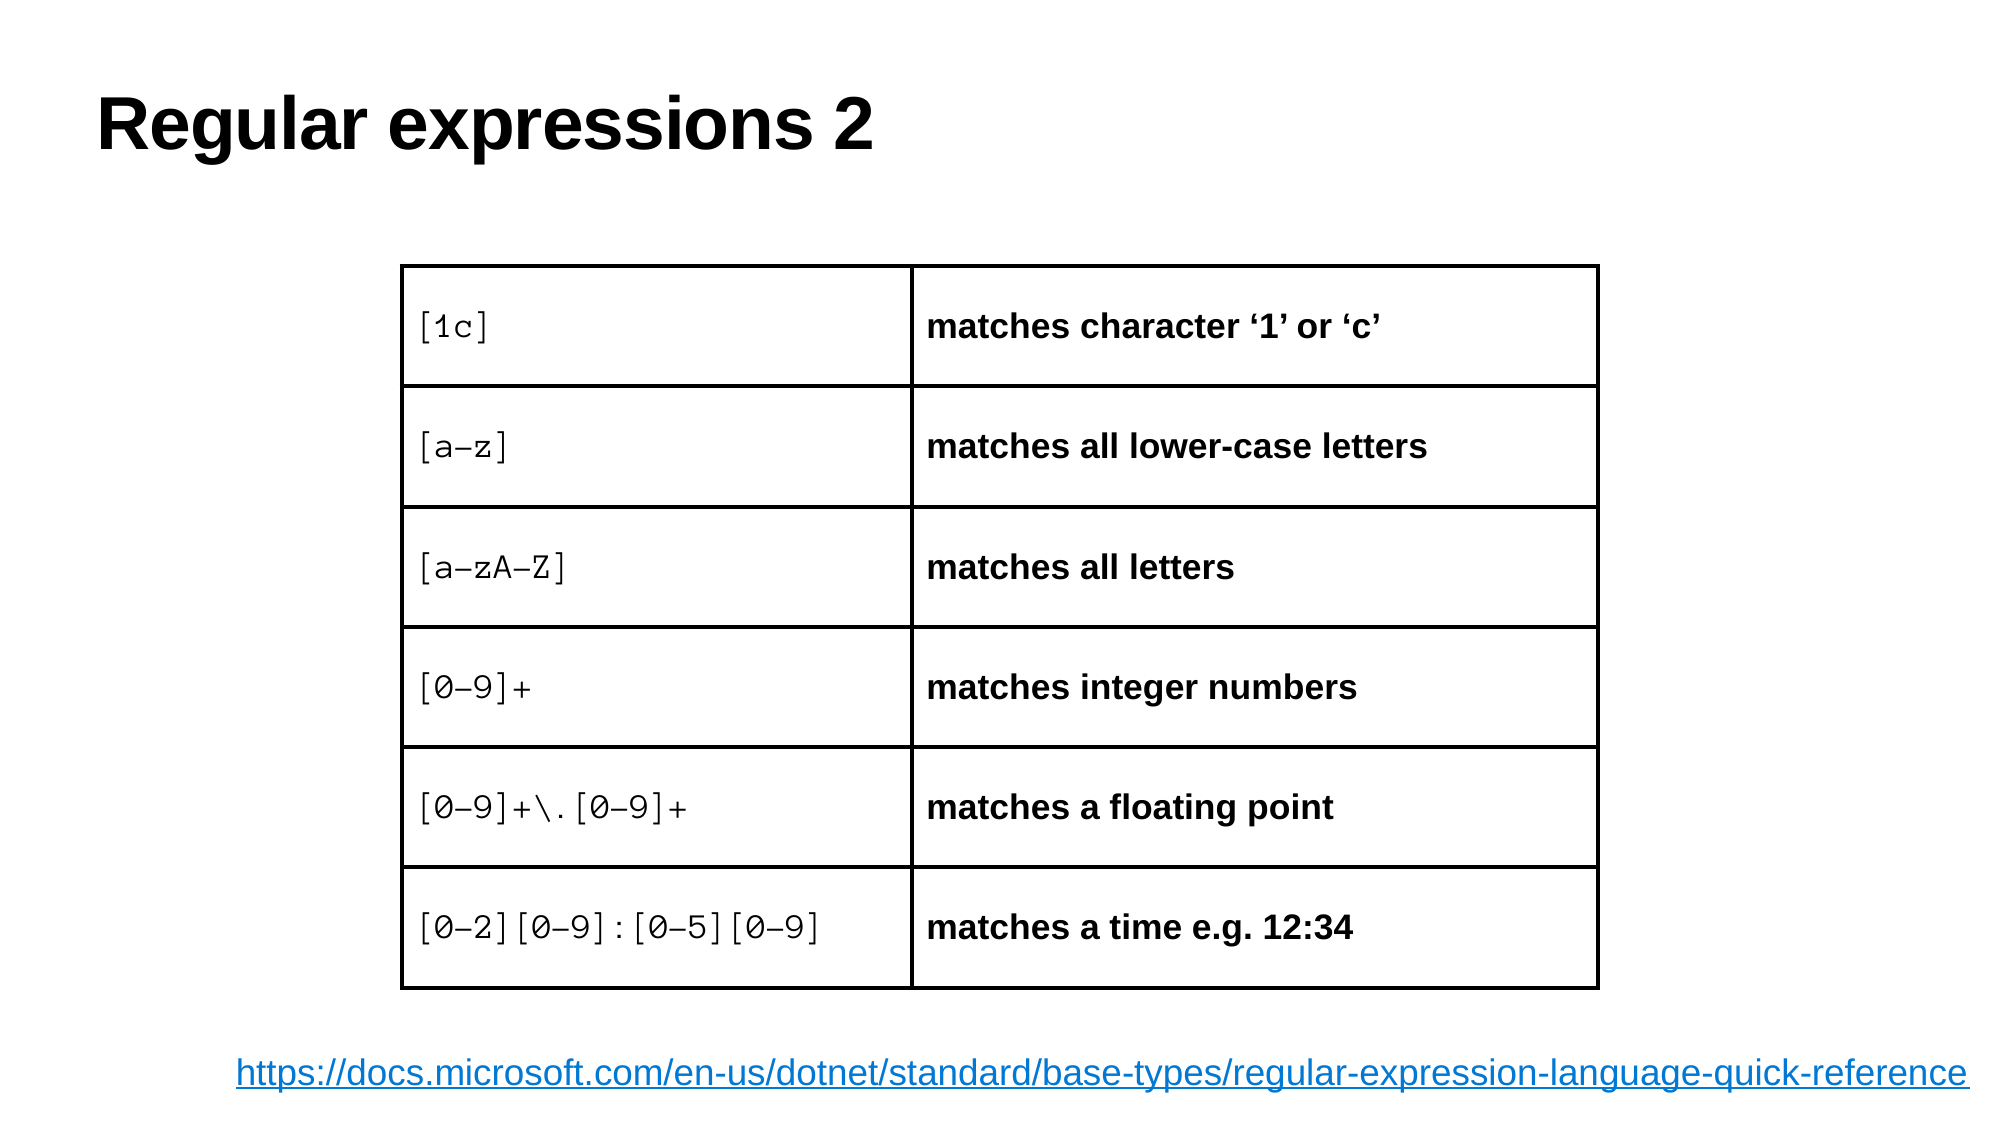

# Regular expressions 2
| [1c] | matches character ‘1’ or ‘c’ |
| --- | --- |
| [a-z] | matches all lower-case letters |
| [a-zA-Z] | matches all letters |
| [0-9]+ | matches integer numbers |
| [0-9]+\.[0-9]+ | matches a floating point |
| [0-2][0-9]:[0-5][0-9] | matches a time e.g. 12:34 |
https://docs.microsoft.com/en-us/dotnet/standard/base-types/regular-expression-language-quick-reference